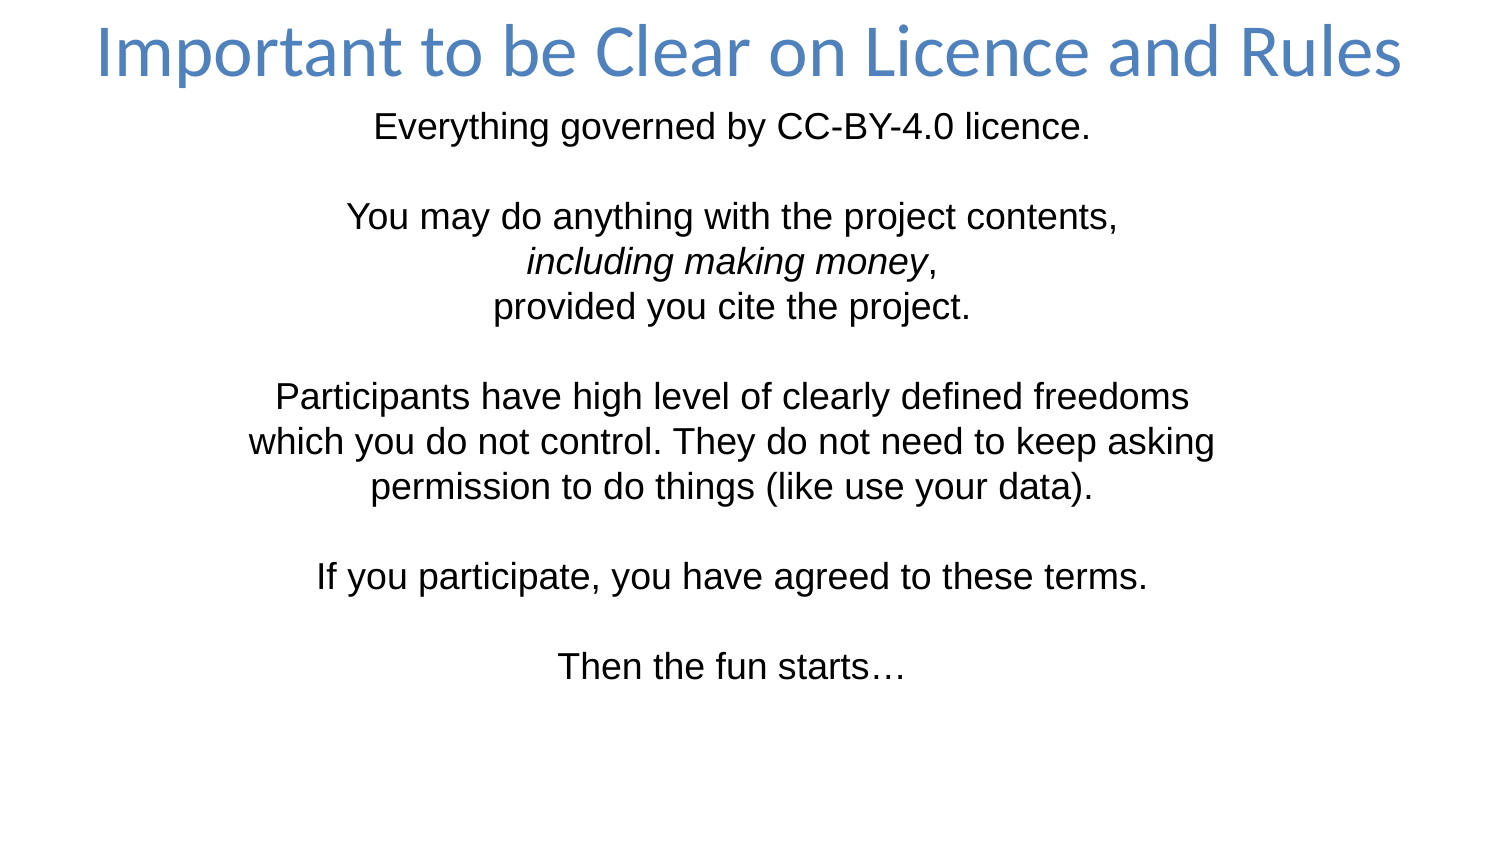

Important to be Clear on Licence and Rules
Everything governed by CC-BY-4.0 licence.

You may do anything with the project contents,
including making money,
provided you cite the project.

Participants have high level of clearly defined freedoms
which you do not control. They do not need to keep asking permission to do things (like use your data).

If you participate, you have agreed to these terms.

Then the fun starts…